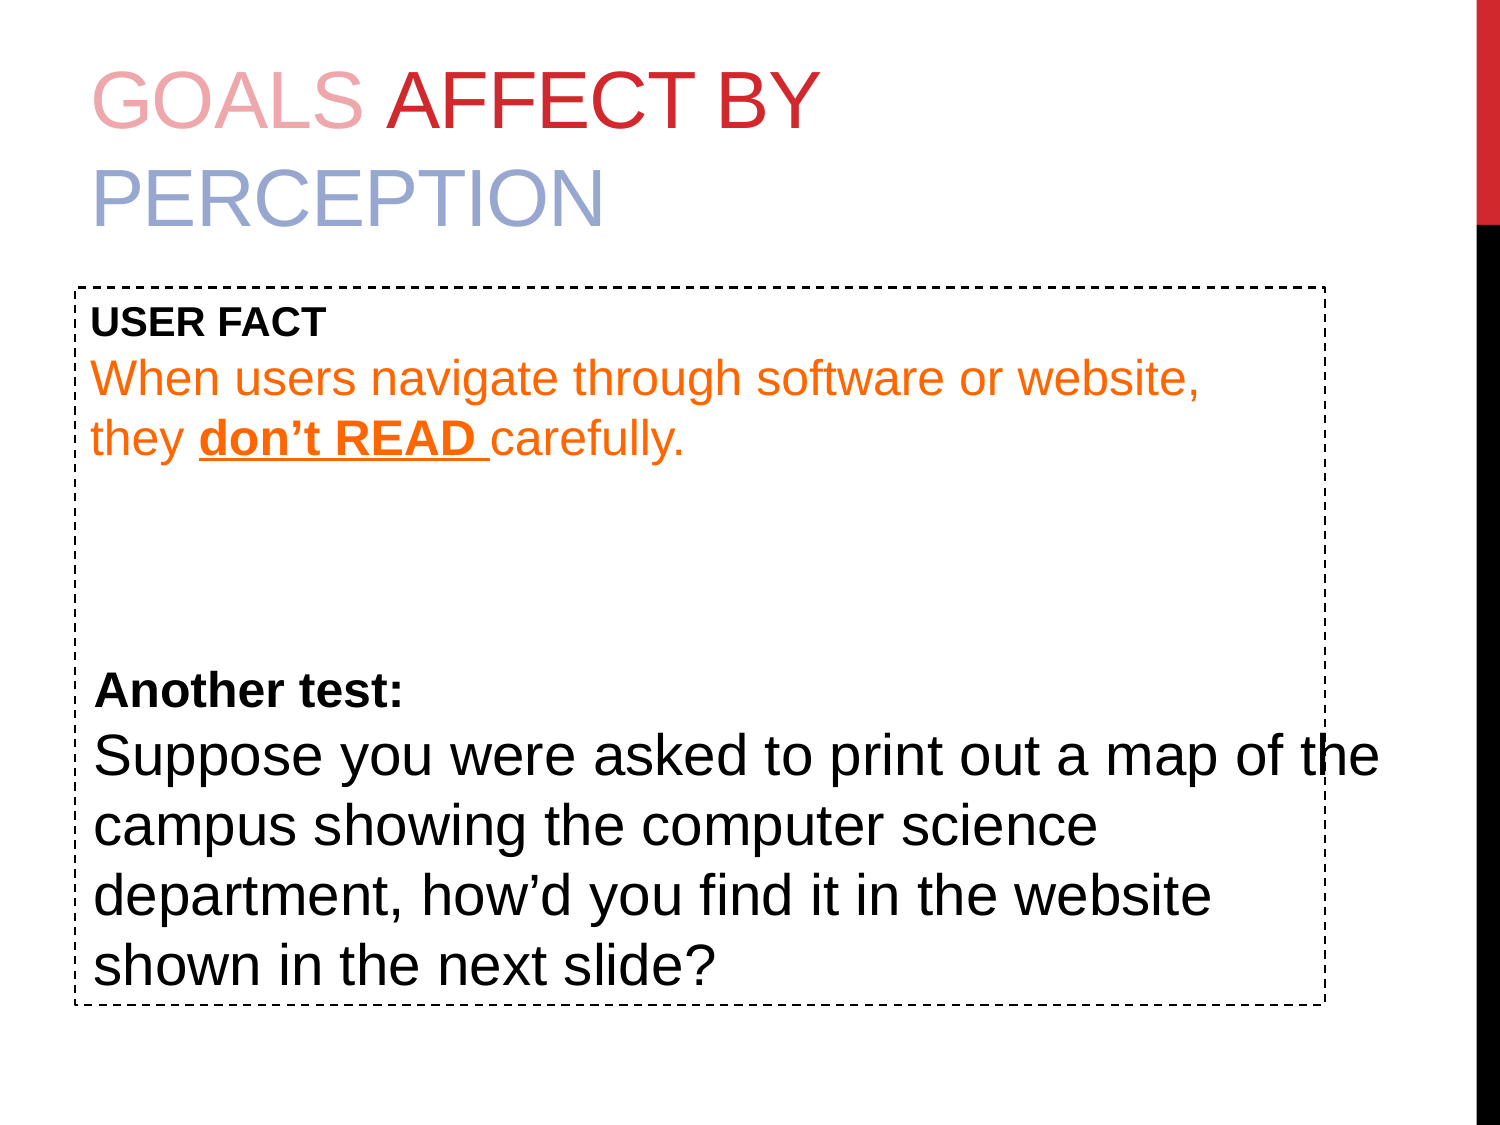

# GOALS AFFECT BY Perception
USER FACT
When users navigate through software or website, they don’t READ carefully.

Another test:
Suppose you were asked to print out a map of the campus showing the computer science department, how’d you find it in the website shown in the next slide?